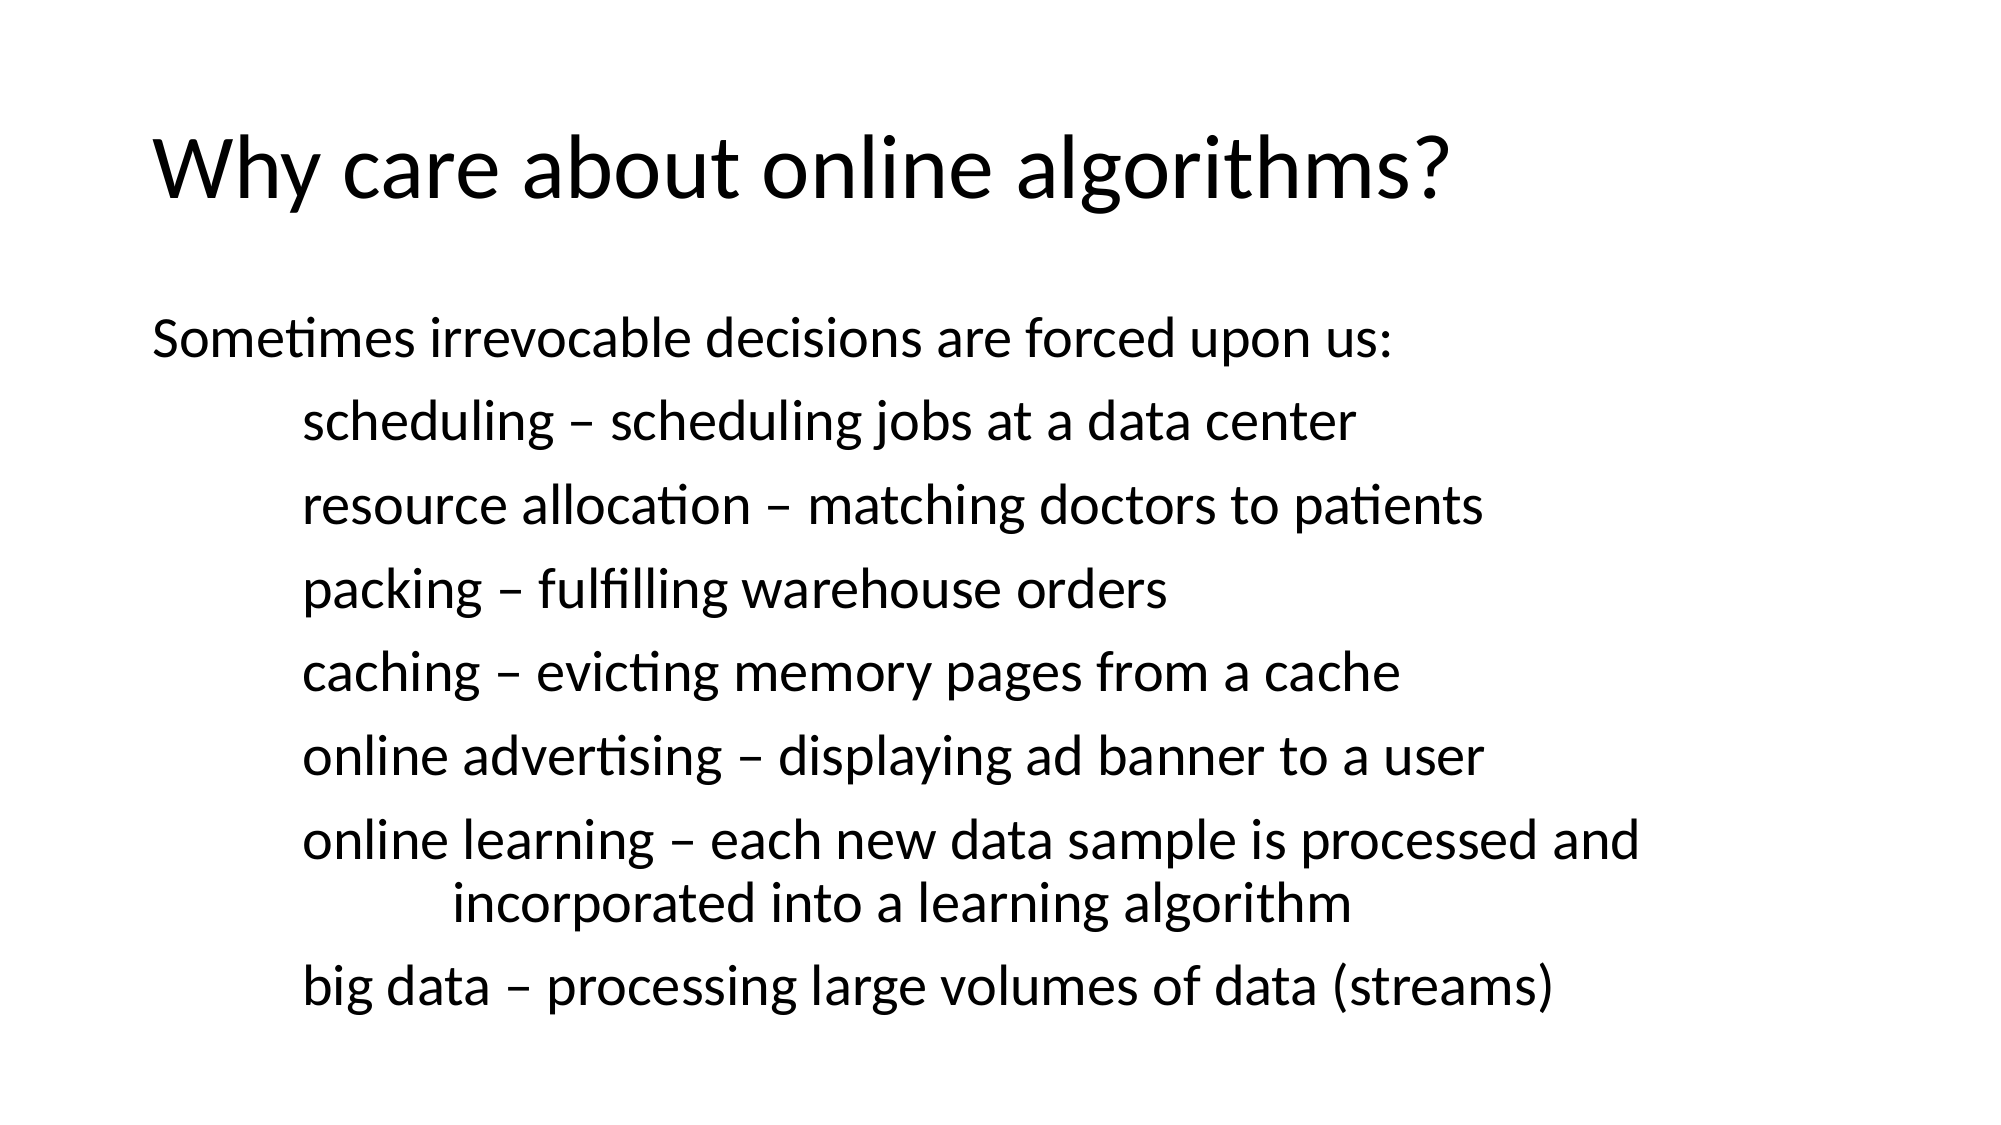

# Why care about online algorithms?
Sometimes irrevocable decisions are forced upon us:
	scheduling – scheduling jobs at a data center
	resource allocation – matching doctors to patients
	packing – fulfilling warehouse orders
	caching – evicting memory pages from a cache
	online advertising – displaying ad banner to a user
	online learning – each new data sample is processed and 			incorporated into a learning algorithm
	big data – processing large volumes of data (streams)